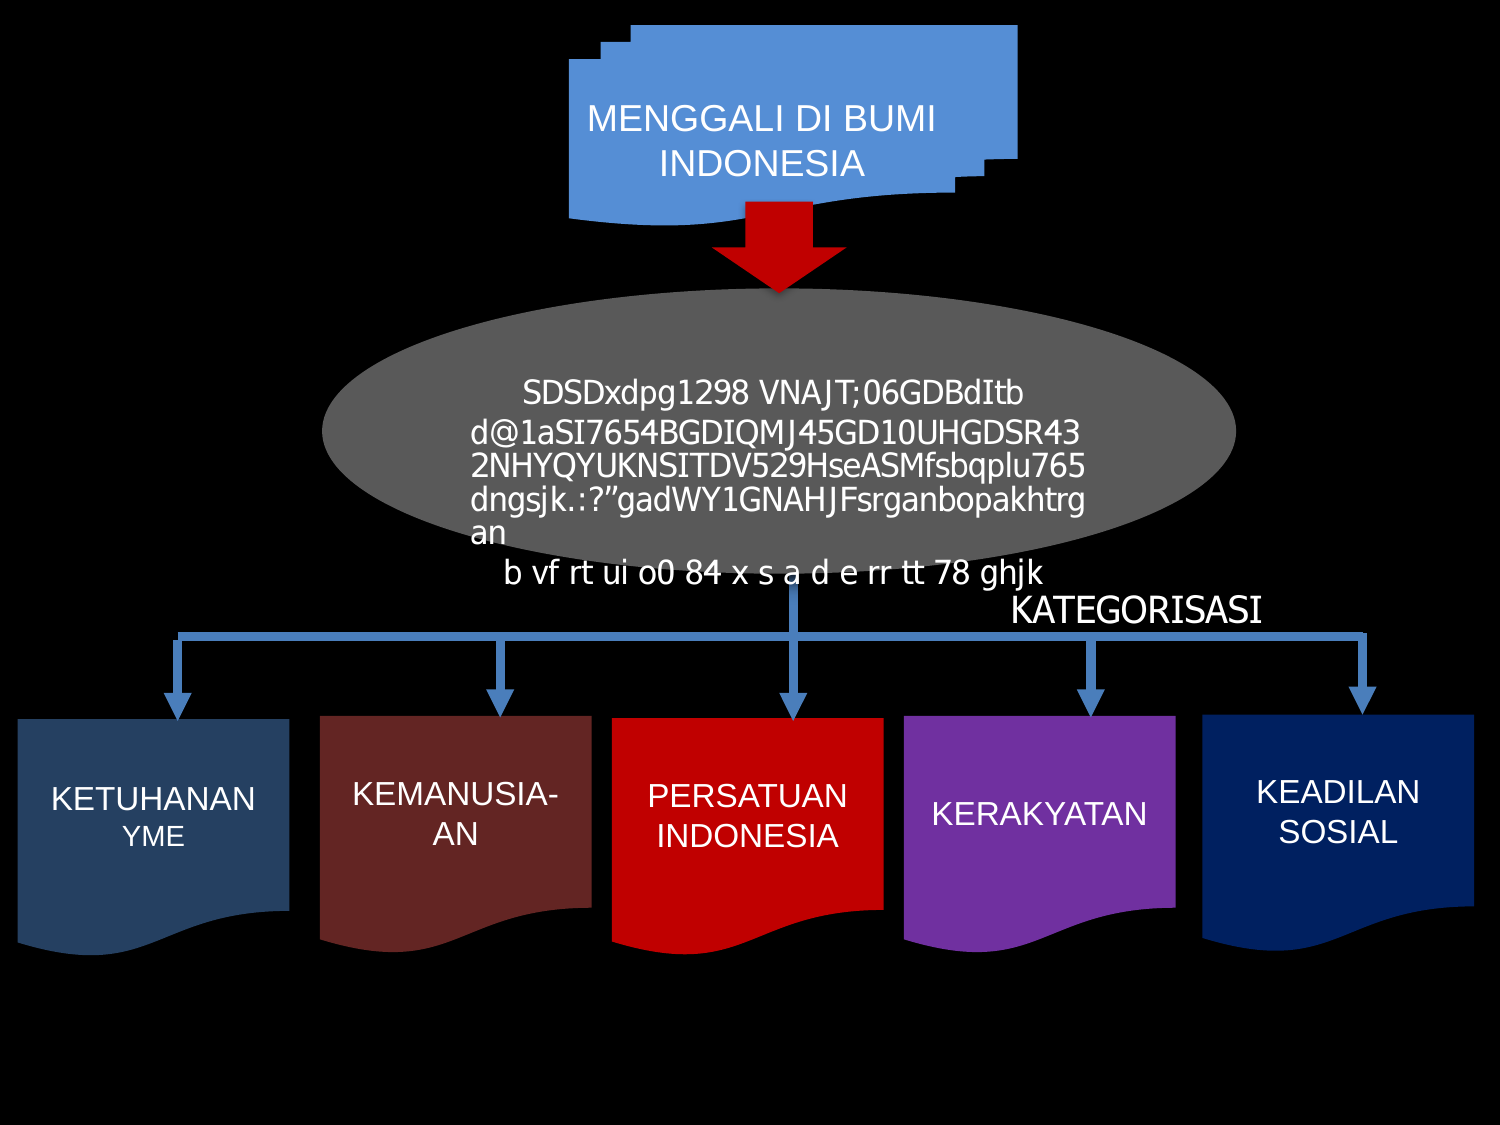

MENGGALI DI BUMI INDONESIA

SDSDxdpg1298 VNAJT;06GDBdItb d@1aSI7654BGDIQMJ45GD10UHGDSR432NHYQYUKNSITDV529HseASMfsbqplu765dngsjk.:?”gadWY1GNAHJFsrganbopakhtrgan b vf rt ui o0 84 x s a d e rr tt 78 ghjk
KATEGORISASI
KEADILAN SOSIAL
KEMANUSIA-AN
KERAKYATAN
PERSATUAN INDONESIA
KETUHANAN YME